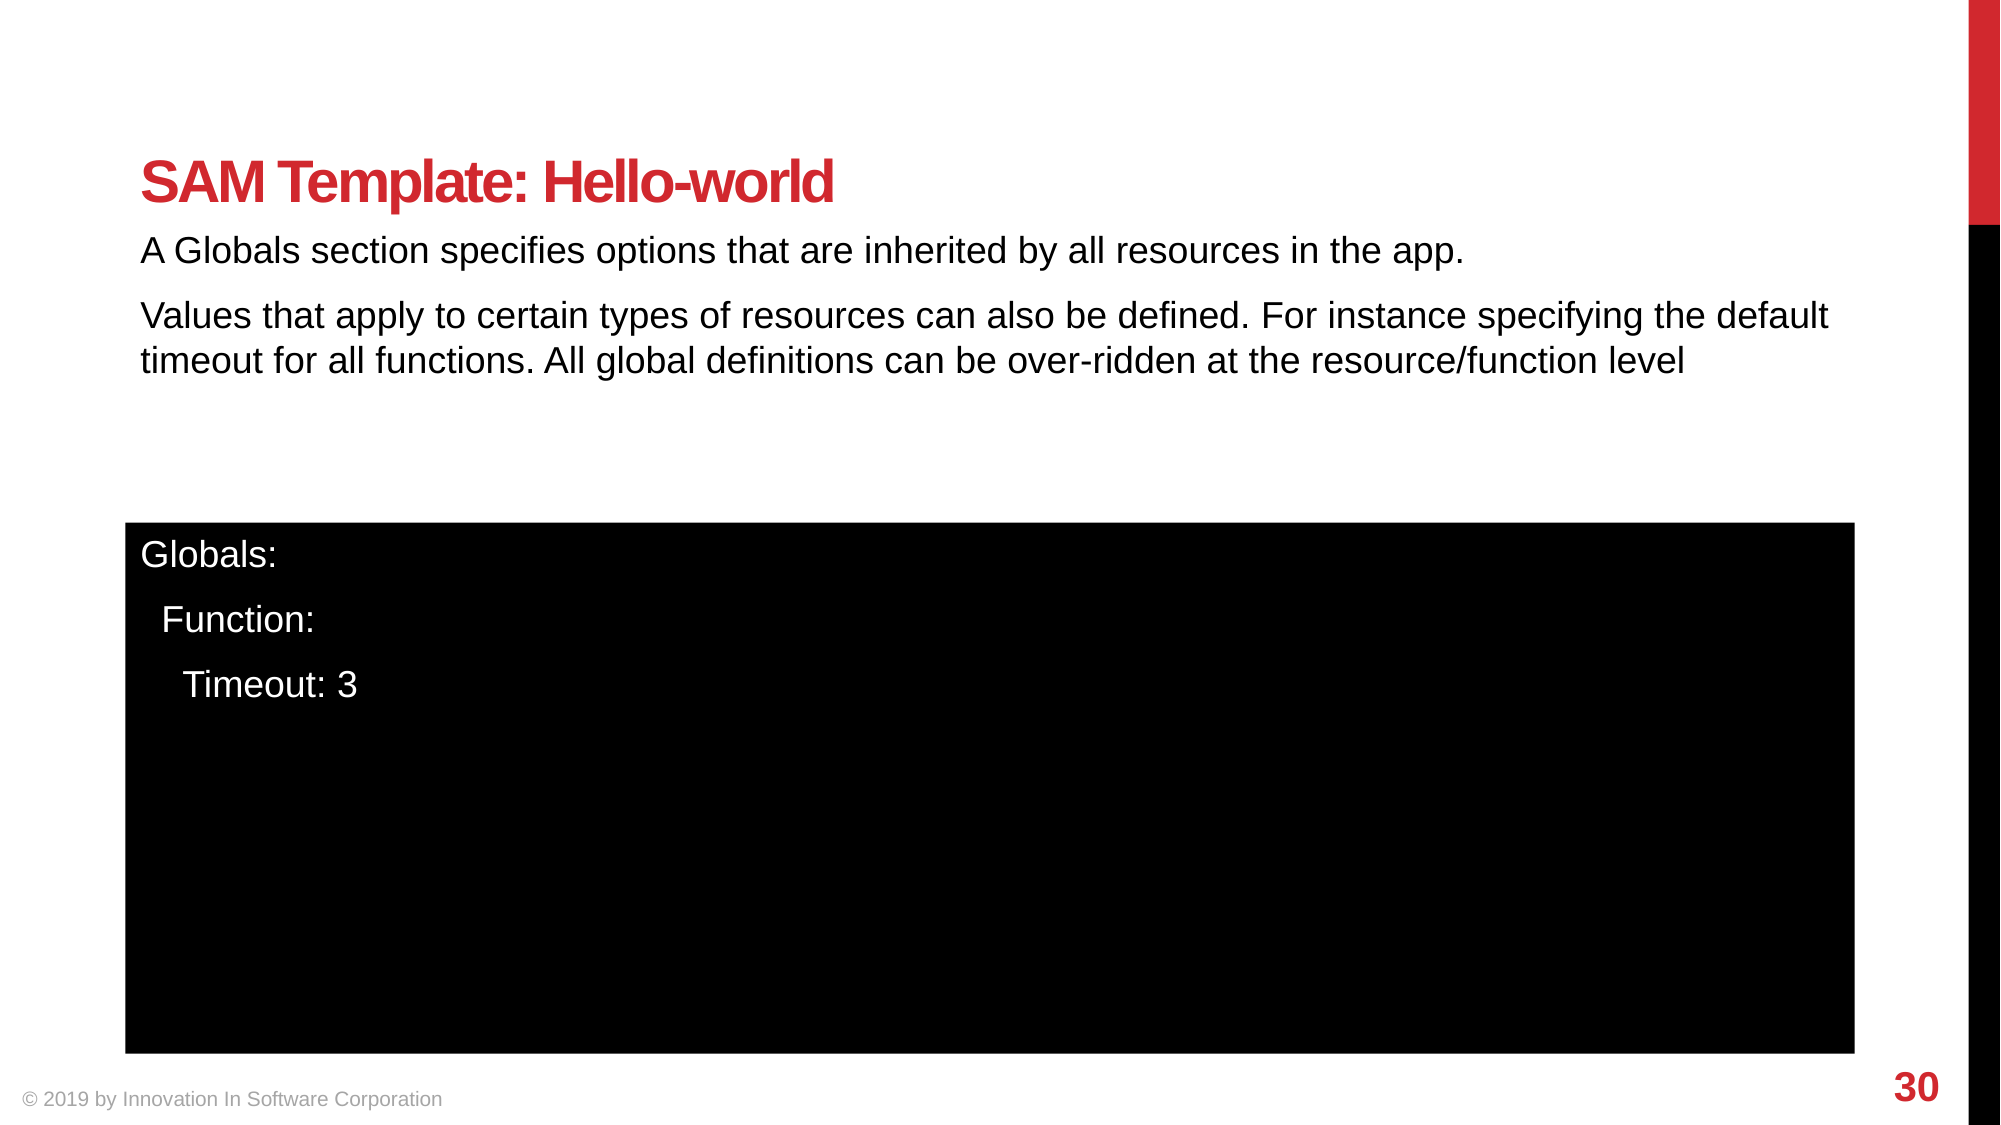

SAM Template: Hello-world
A Globals section specifies options that are inherited by all resources in the app.
Values that apply to certain types of resources can also be defined. For instance specifying the default timeout for all functions. All global definitions can be over-ridden at the resource/function level

Globals:
  Function:
    Timeout: 3
30
© 2019 by Innovation In Software Corporation